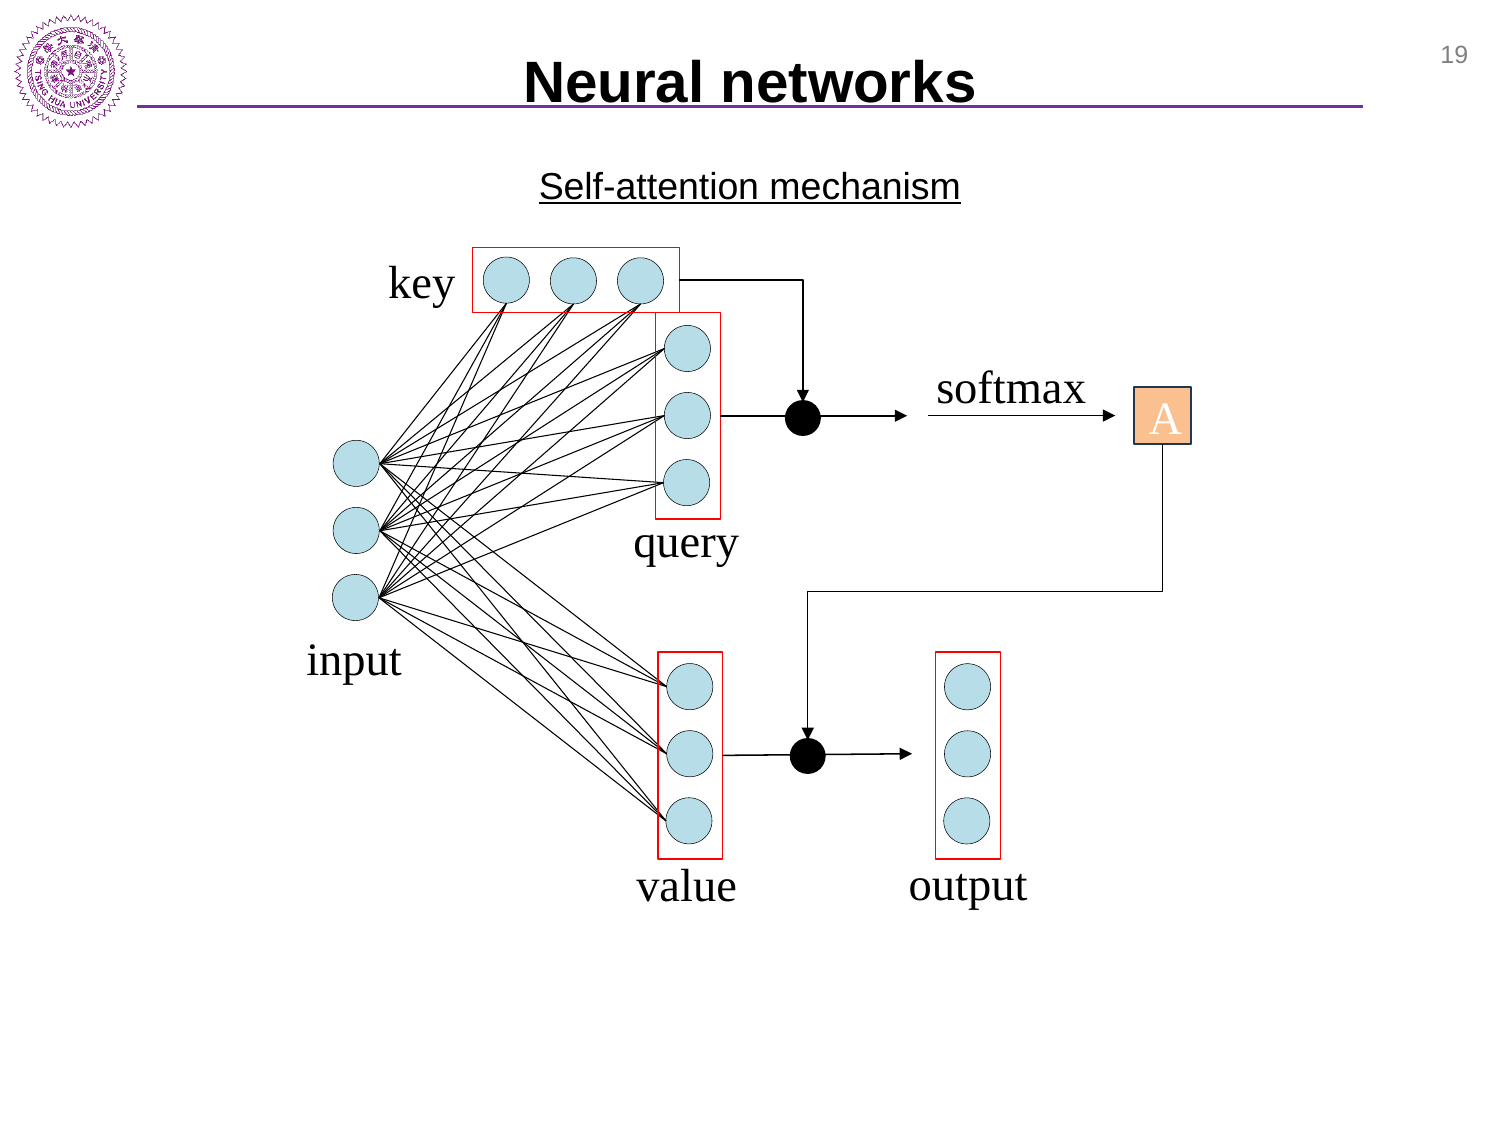

# Neural networks
19
Self-attention mechanism

key

softmax

A

query

input

output
value